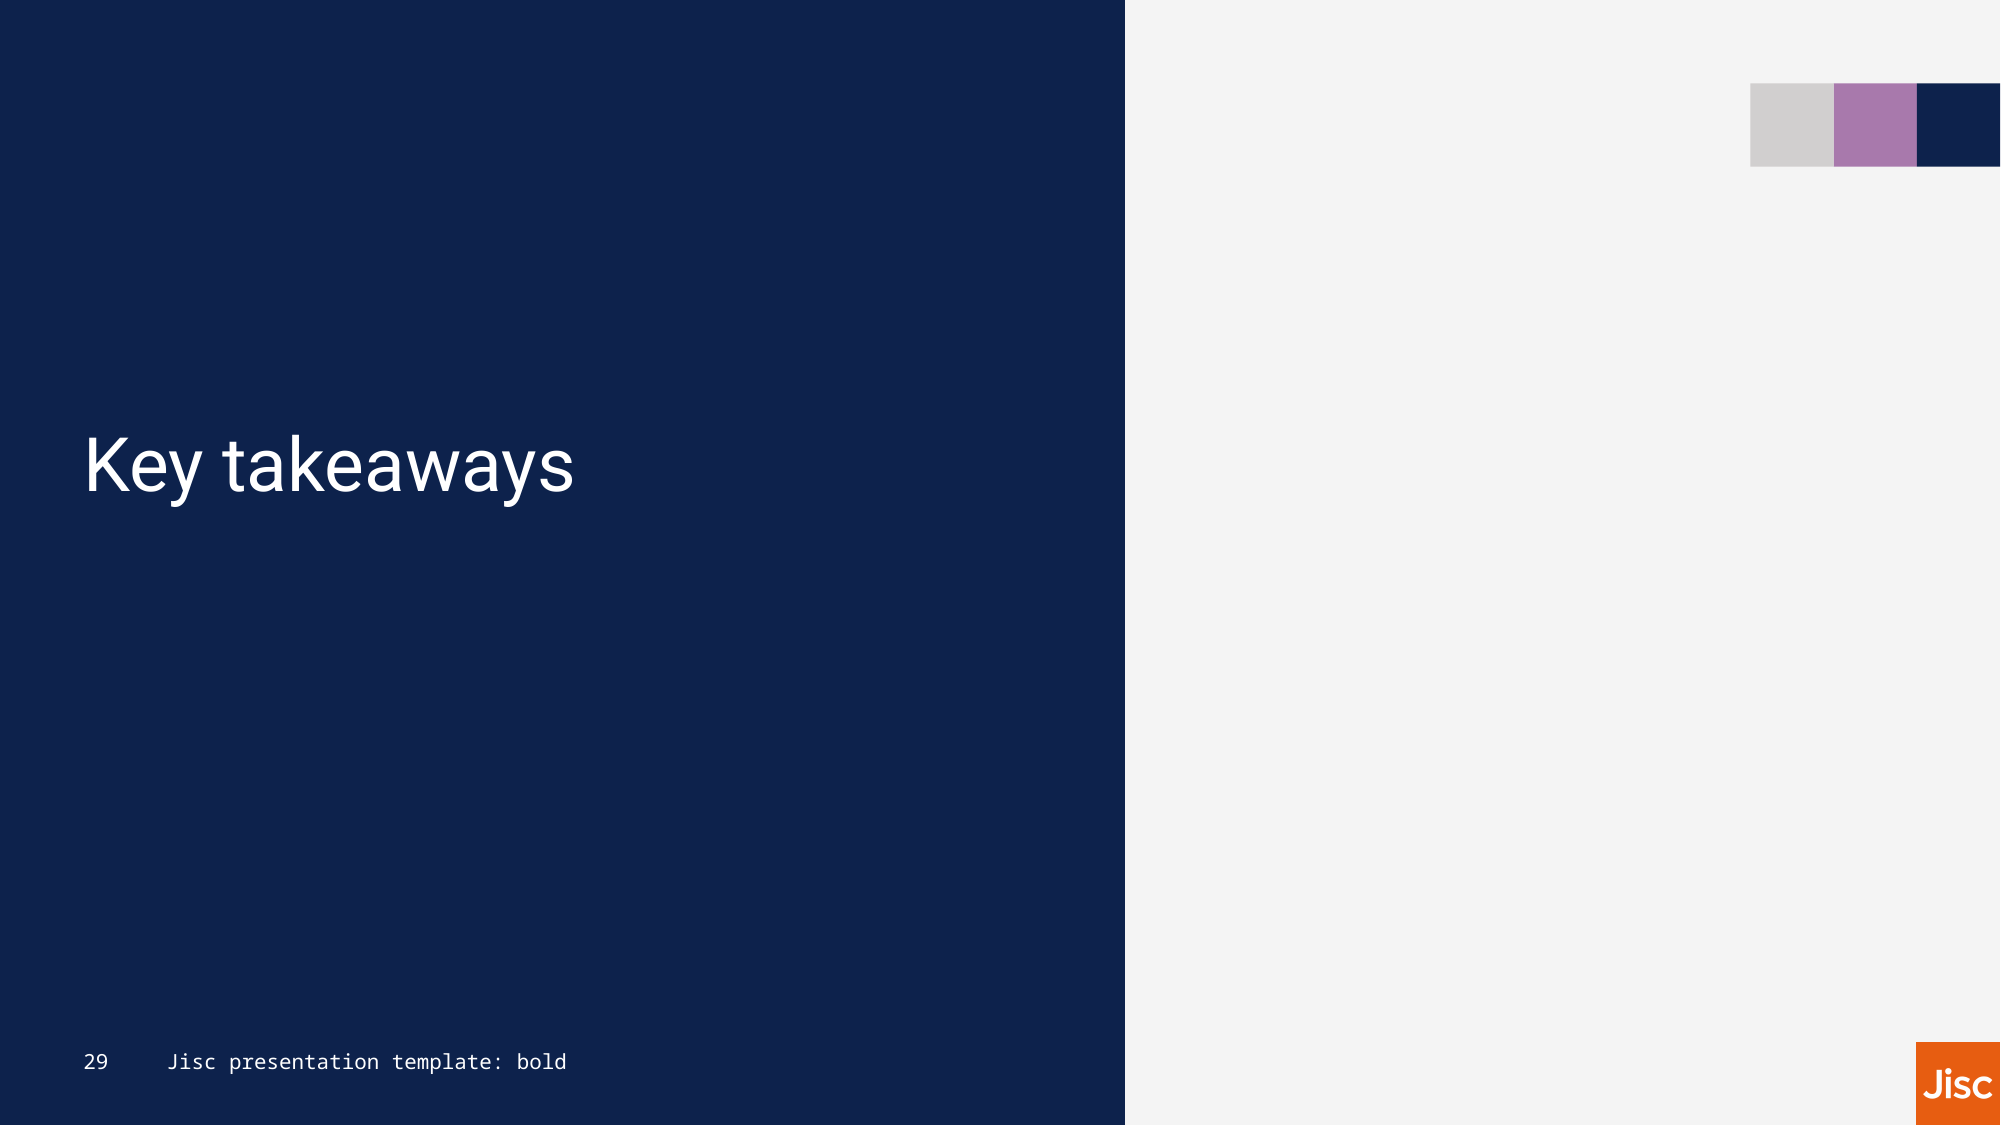

# Key takeaways

29
Jisc presentation template: bold